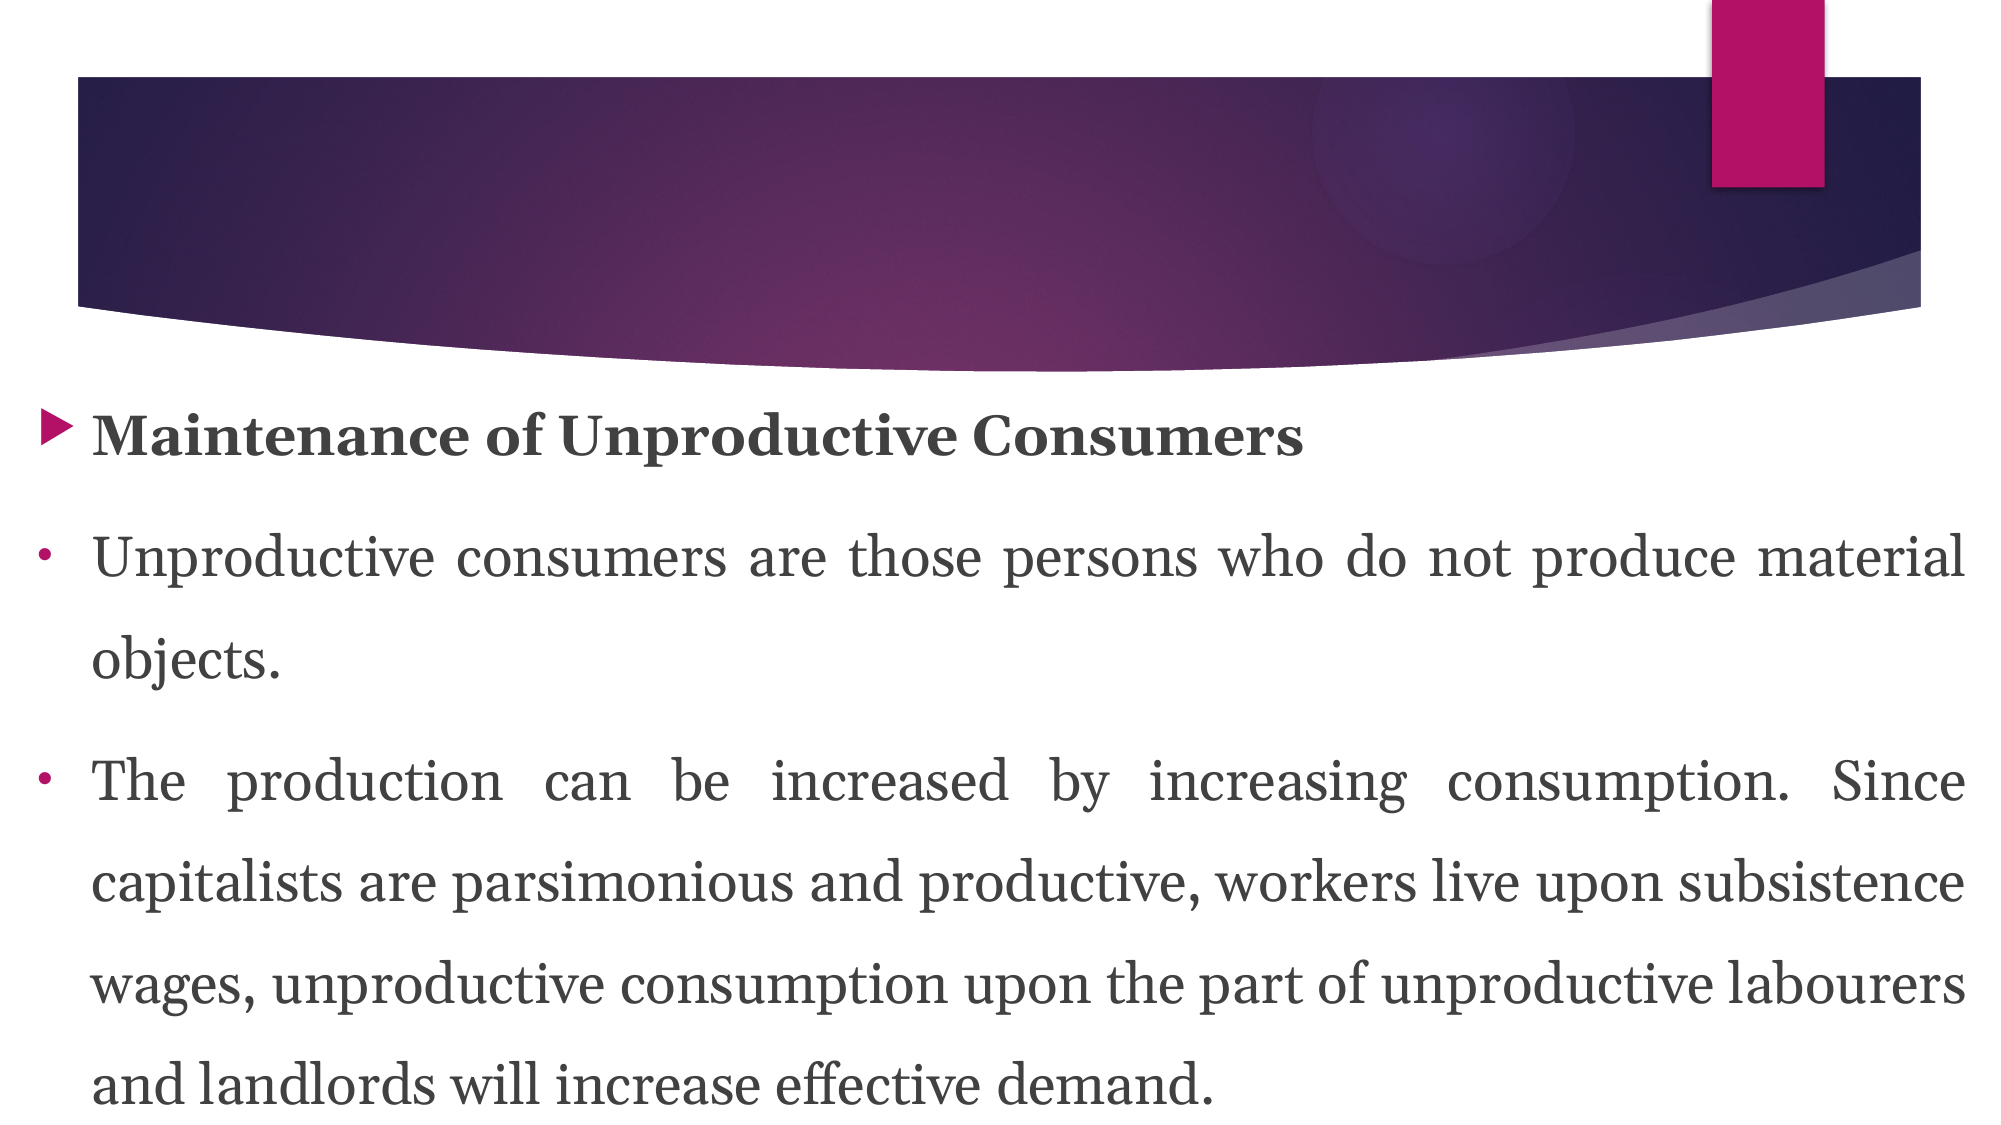

#
Maintenance of Unproductive Consumers
Unproductive consumers are those persons who do not produce material objects.
The production can be increased by increasing consumption. Since capitalists are parsimonious and productive, workers live upon subsistence wages, unproductive consumption upon the part of unproductive labourers and landlords will increase effective demand.